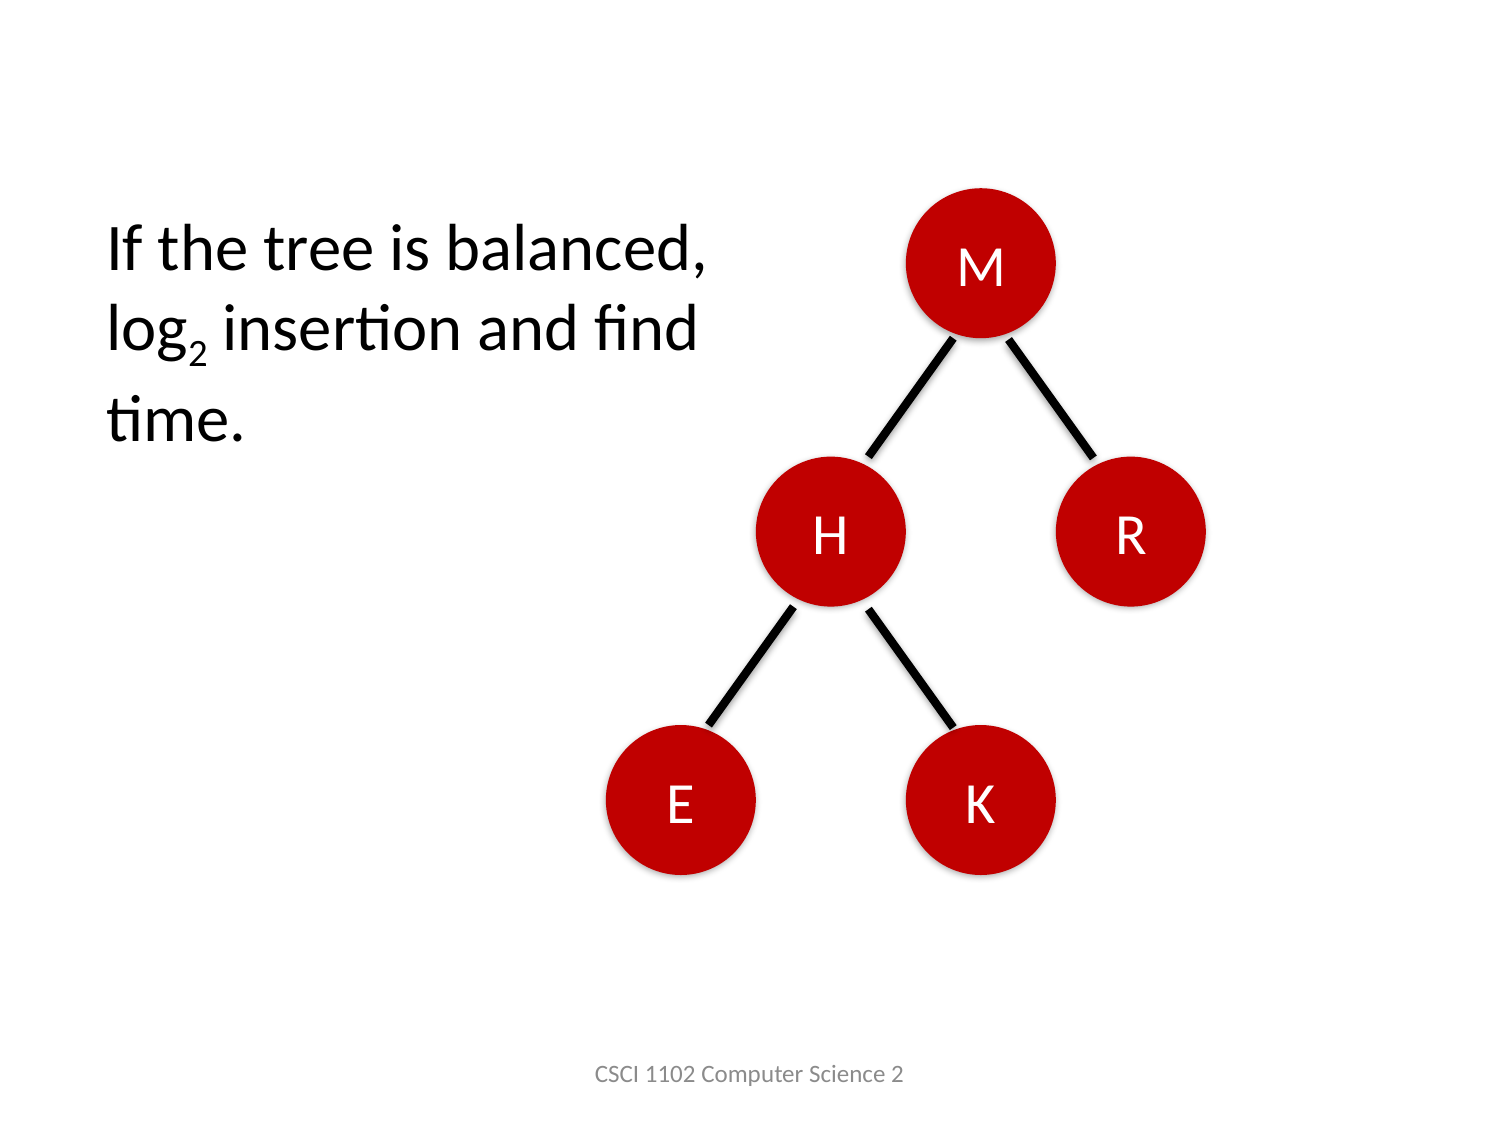

M
H
R
E
K
If the tree is balanced, log2 insertion and find time.
CSCI 1102 Computer Science 2